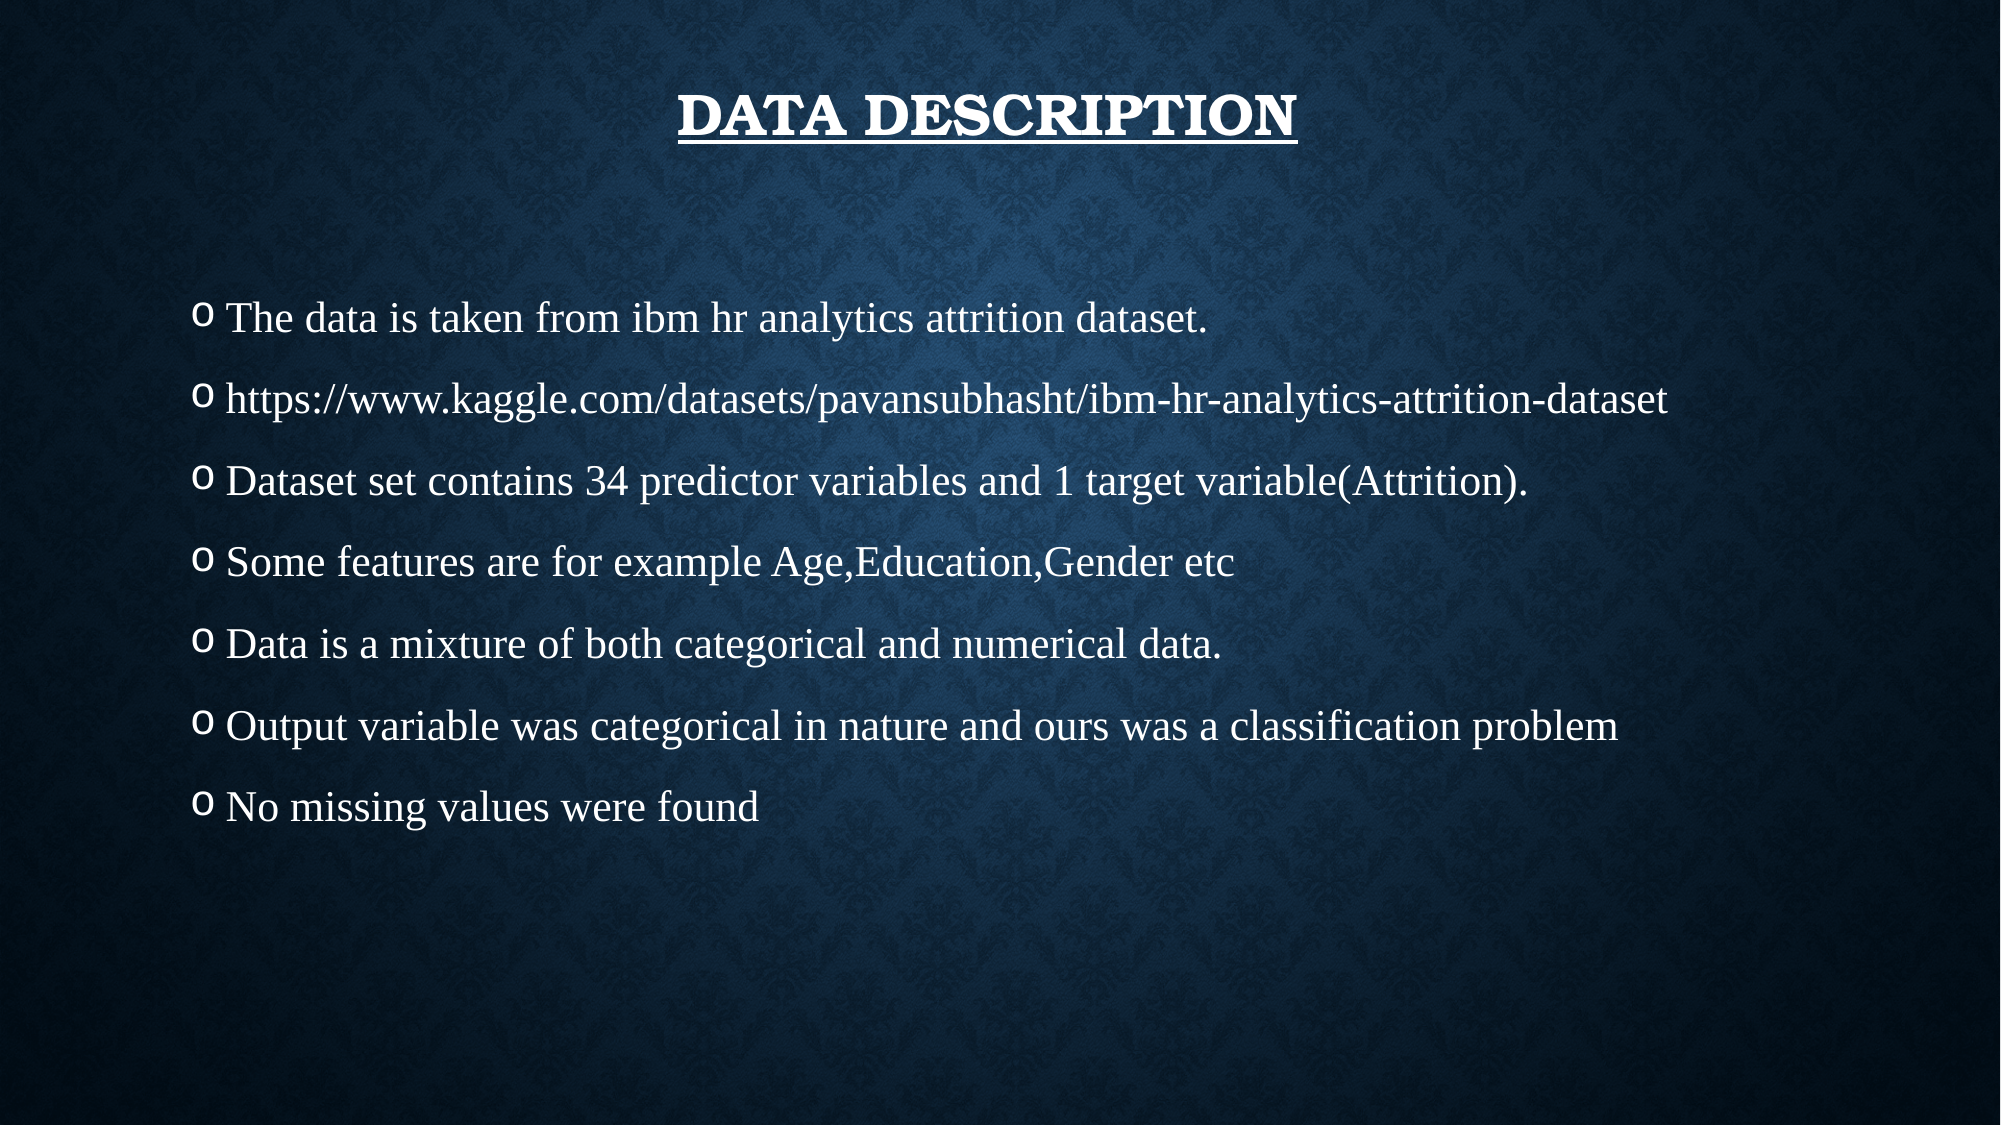

# DATA DESCRIPTION
The data is taken from ibm hr analytics attrition dataset.
https://www.kaggle.com/datasets/pavansubhasht/ibm-hr-analytics-attrition-dataset
Dataset set contains 34 predictor variables and 1 target variable(Attrition).
Some features are for example Age,Education,Gender etc
Data is a mixture of both categorical and numerical data.
Output variable was categorical in nature and ours was a classification problem
No missing values were found